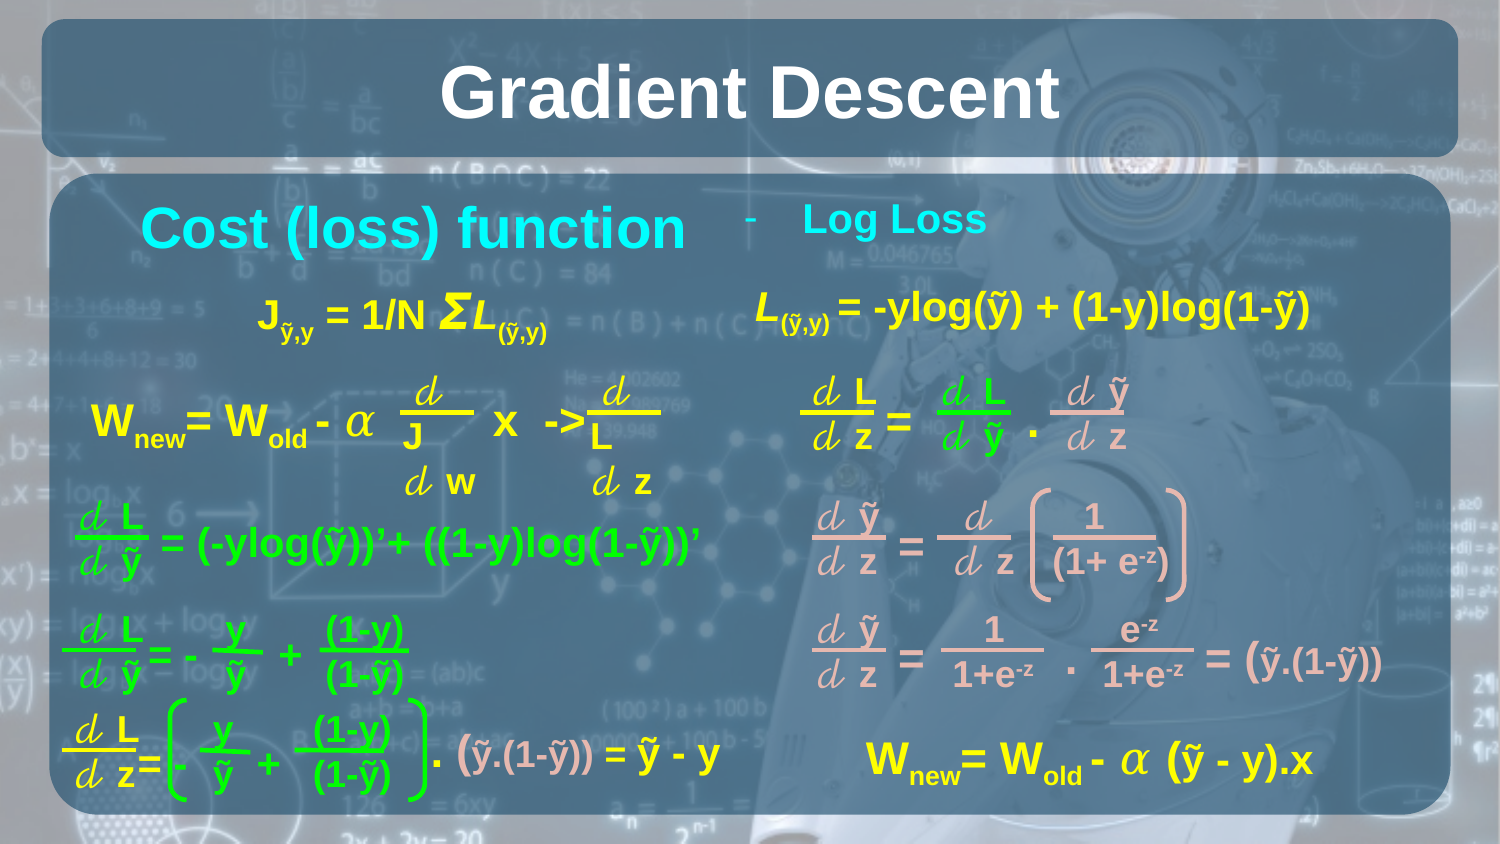

# Gradient Descent
Cost (loss) function
Log Loss
Jỹ,y = 1/N 𝞢L(ỹ,y)
L(ỹ,y) = -ylog(ỹ) + (1-y)log(1-ỹ)
 𝒹 J
𝒹 w
 𝒹 L
𝒹 z
𝒹 L
𝒹 z
𝒹 L
𝒹 ỹ
𝒹 ỹ
𝒹 z
Wnew= Wold - 𝛼         x  ->
=         .
𝒹 L
𝒹 ỹ
𝒹 ỹ
𝒹 z
 𝒹
𝒹 z
   1
(1+ e-z)

= (-ylog(ỹ))’+ ((1-y)log(1-ỹ))’
=
𝒹 L
𝒹 ỹ
 y
 ỹ
 (1-y)
 (1-ỹ)
𝒹 ỹ
𝒹 z
   1           e-z
1+e-z	1+e-z
= -       +
=           .          = (ỹ.(1-ỹ))
𝒹 L
𝒹 z
 y
 ỹ
 (1-y)
 (1-ỹ)
. (ỹ.(1-ỹ)) = ỹ - y

Wnew= Wold - 𝛼 (ỹ - y).x
= -      +